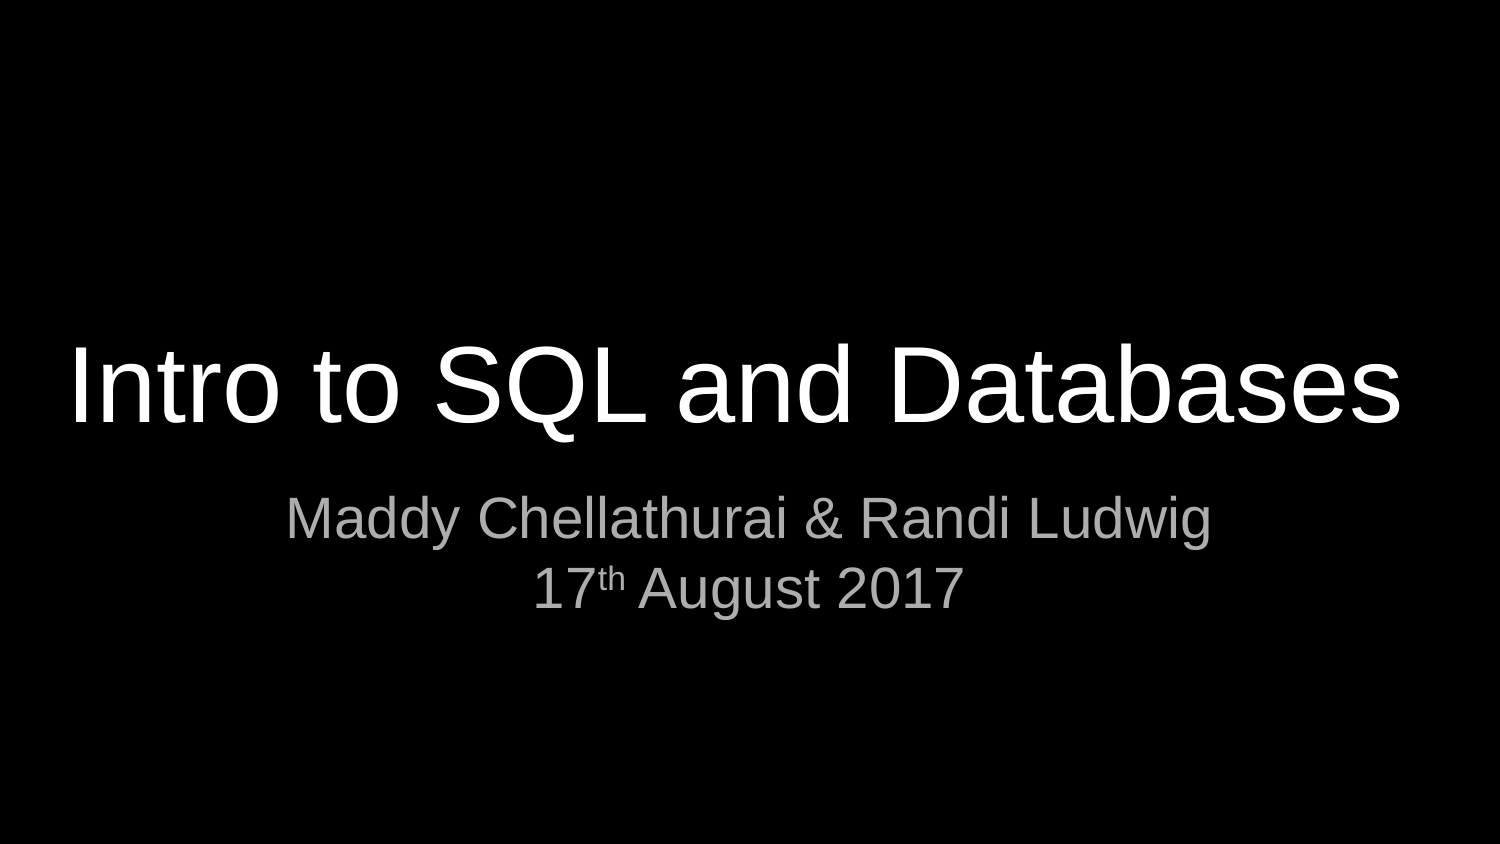

# Intro to SQL and Databases

Maddy Chellathurai & Randi Ludwig
17th August 2017

https://goo.gl/kCuA7F